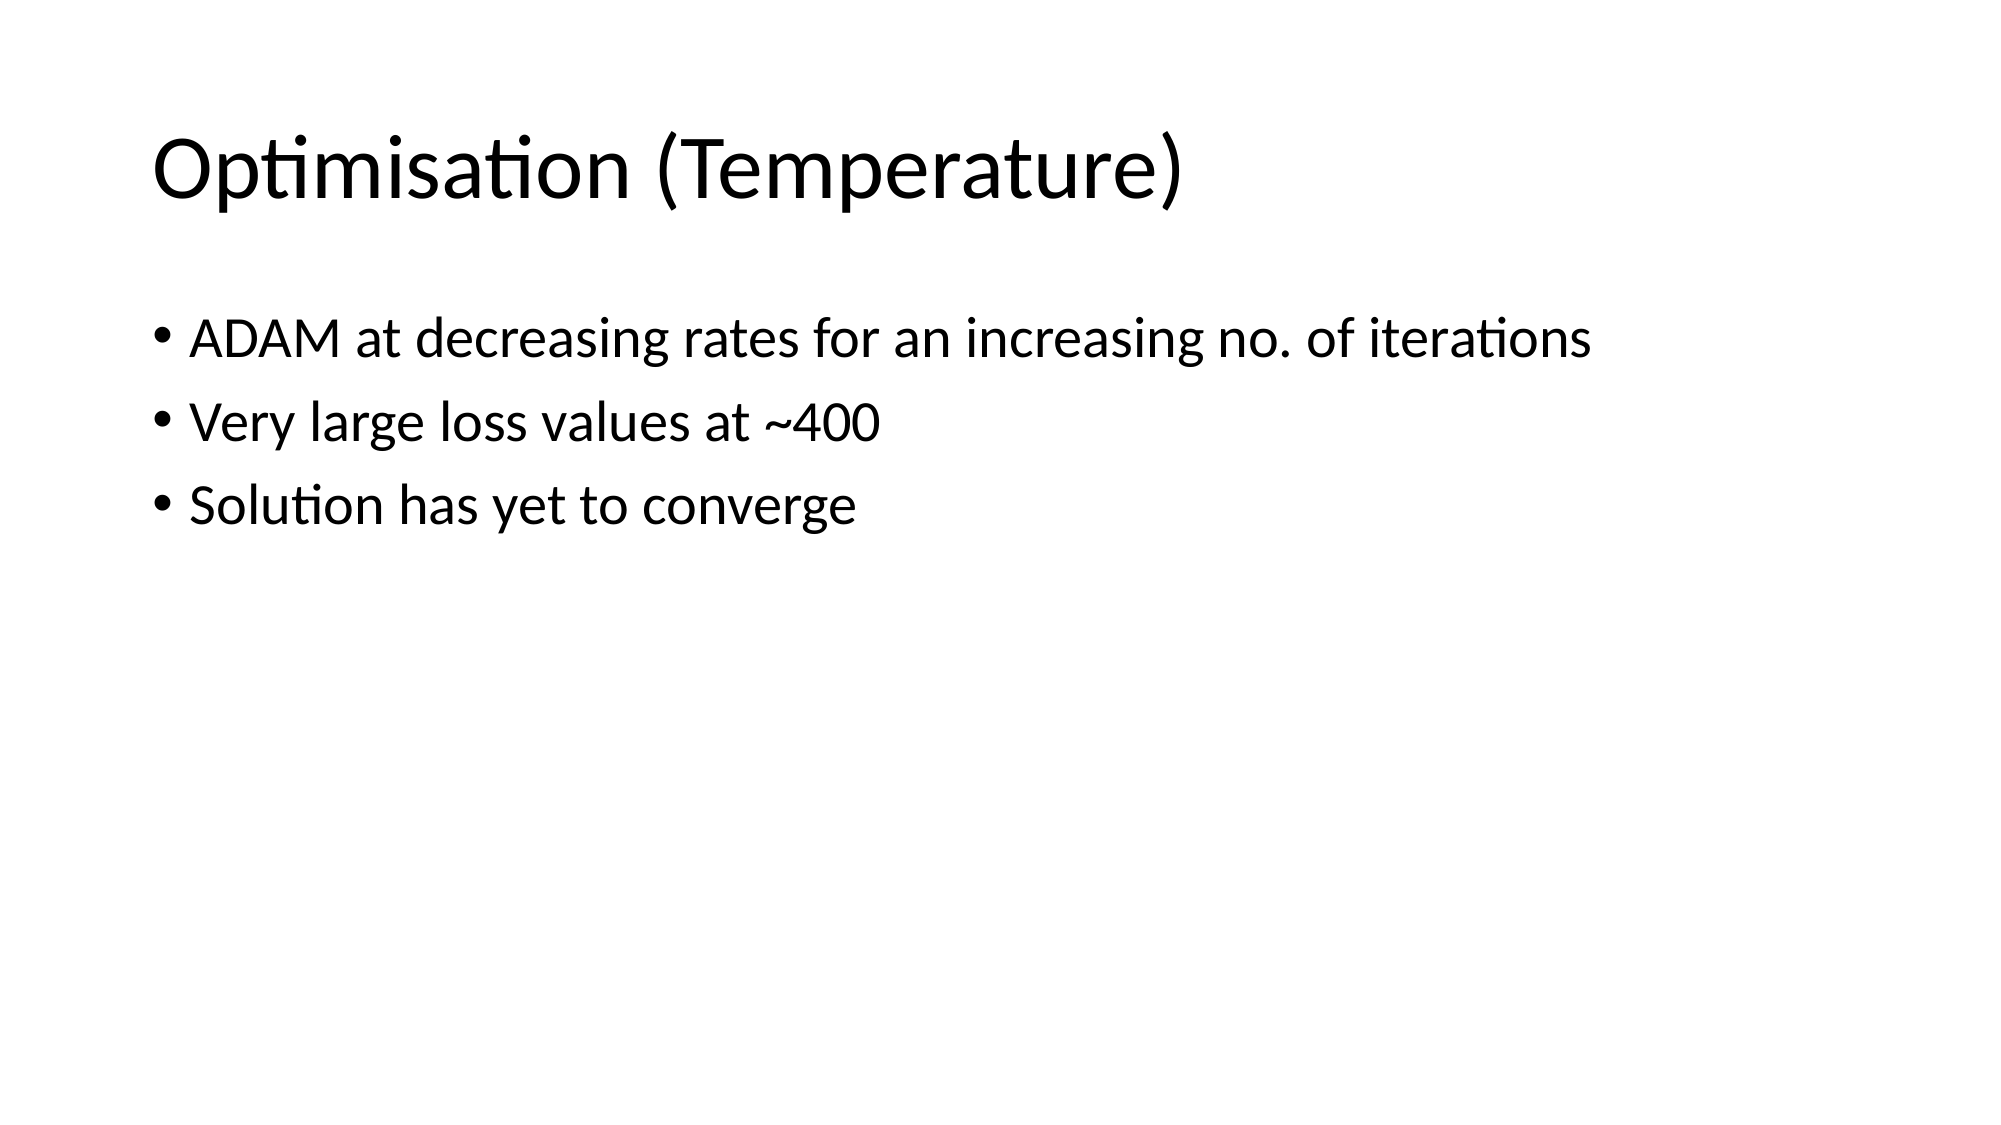

# Optimisation (Temperature)
ADAM at decreasing rates for an increasing no. of iterations
Very large loss values at ~400
Solution has yet to converge